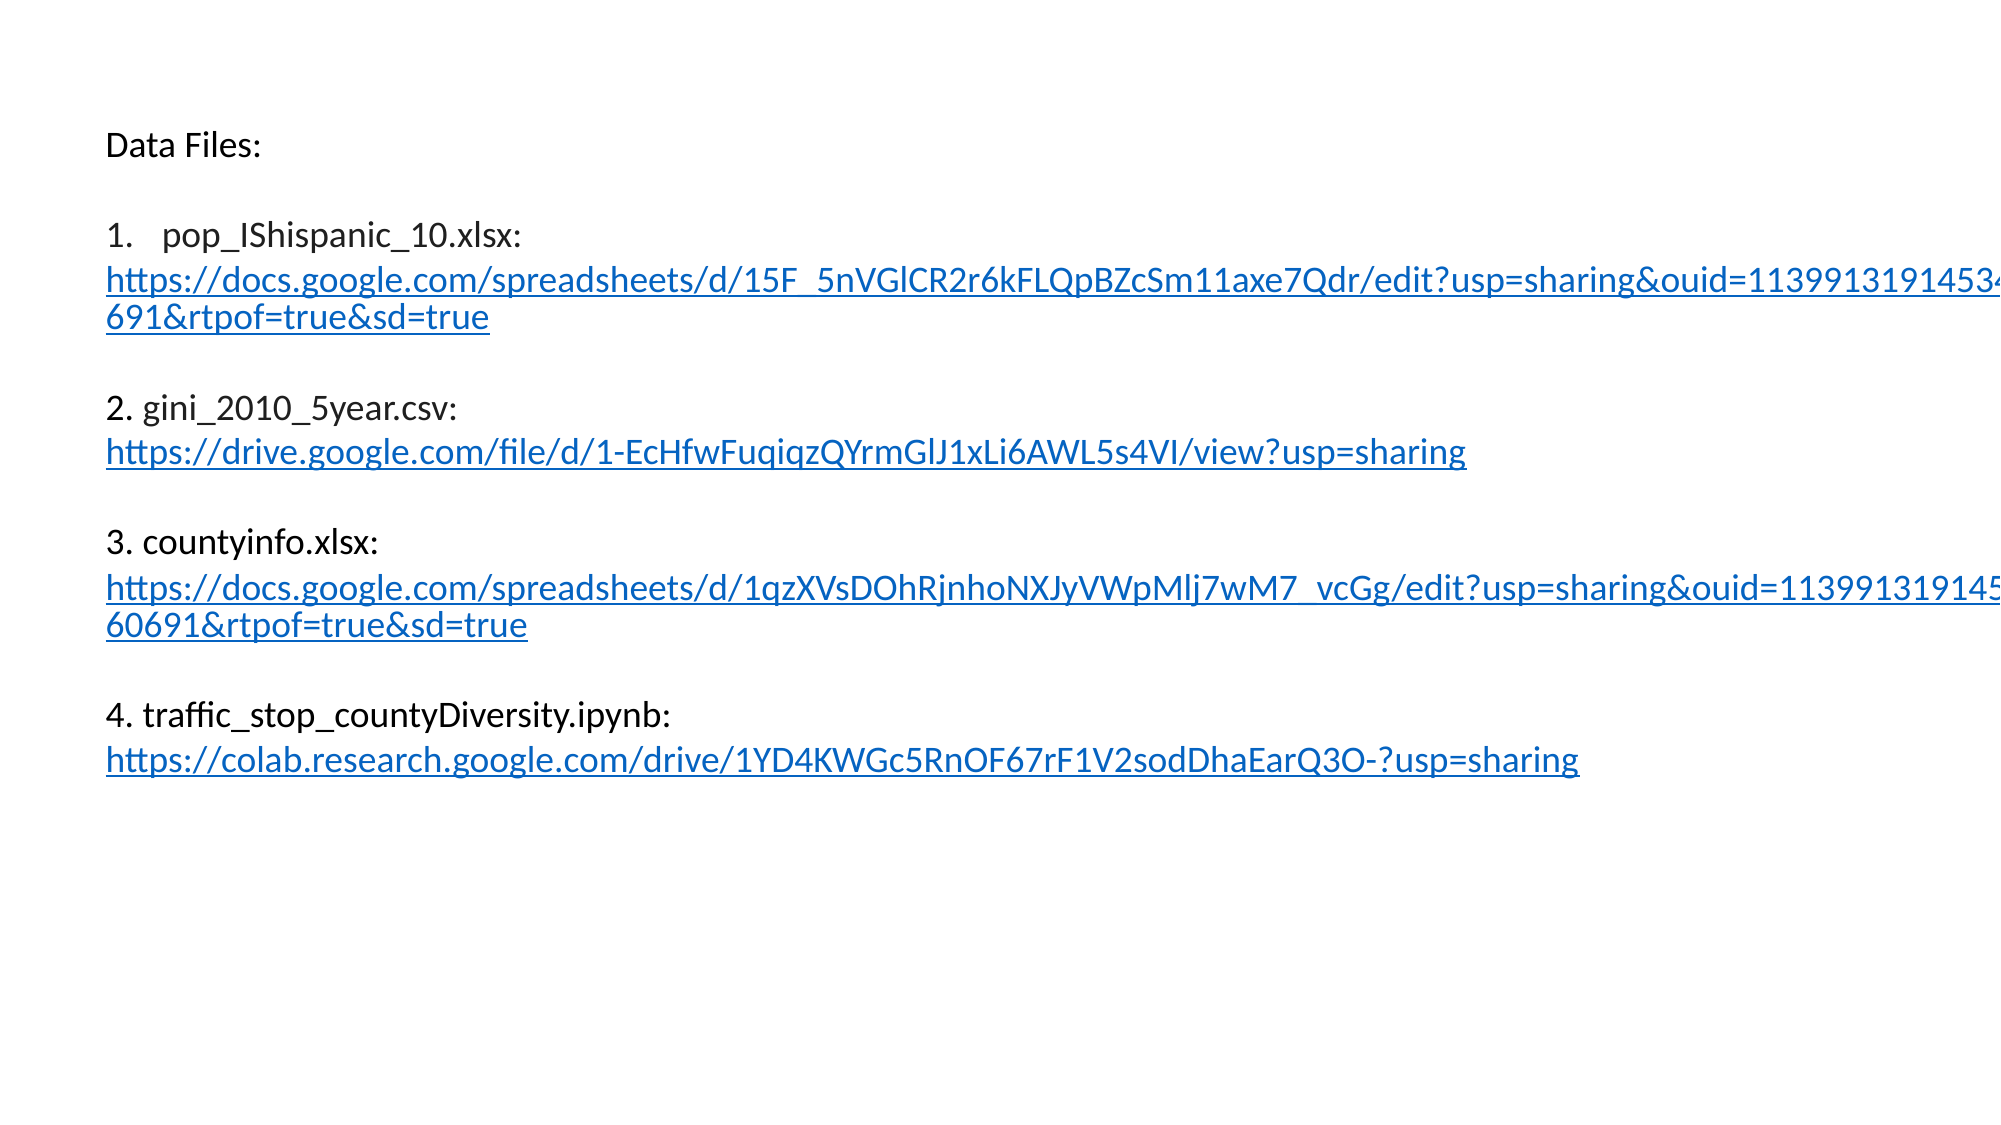

Data Files:

pop_IShispanic_10.xlsx:
https://docs.google.com/spreadsheets/d/15F_5nVGlCR2r6kFLQpBZcSm11axe7Qdr/edit?usp=sharing&ouid=113991319145341460691&rtpof=true&sd=true

2. gini_2010_5year.csv:
https://drive.google.com/file/d/1-EcHfwFuqiqzQYrmGlJ1xLi6AWL5s4VI/view?usp=sharing

3. countyinfo.xlsx:
https://docs.google.com/spreadsheets/d/1qzXVsDOhRjnhoNXJyVWpMlj7wM7_vcGg/edit?usp=sharing&ouid=113991319145341460691&rtpof=true&sd=true

4. traffic_stop_countyDiversity.ipynb:
https://colab.research.google.com/drive/1YD4KWGc5RnOF67rF1V2sodDhaEarQ3O-?usp=sharing